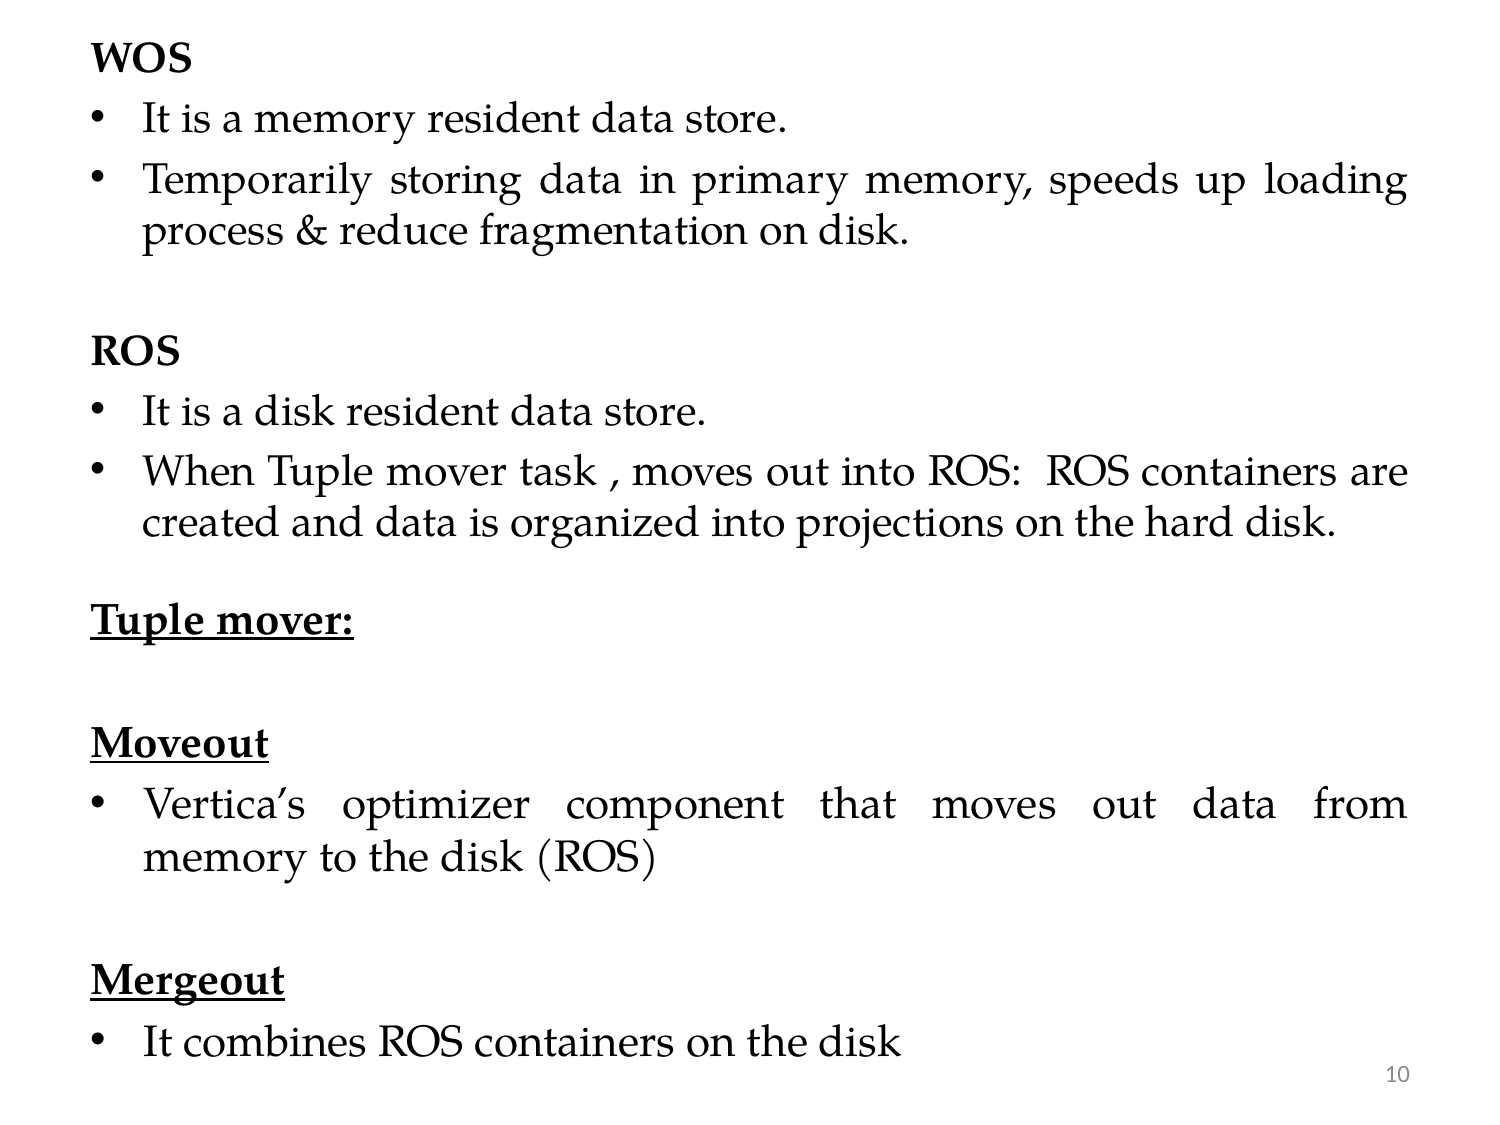

WOS
It is a memory resident data store.
Temporarily storing data in primary memory, speeds up loading process & reduce fragmentation on disk.

ROS
It is a disk resident data store.
When Tuple mover task , moves out into ROS:  ROS containers are created and data is organized into projections on the hard disk.
Tuple mover:

Moveout
Vertica’s optimizer component that moves out data from memory to the disk (ROS)

Mergeout
It combines ROS containers on the disk
10